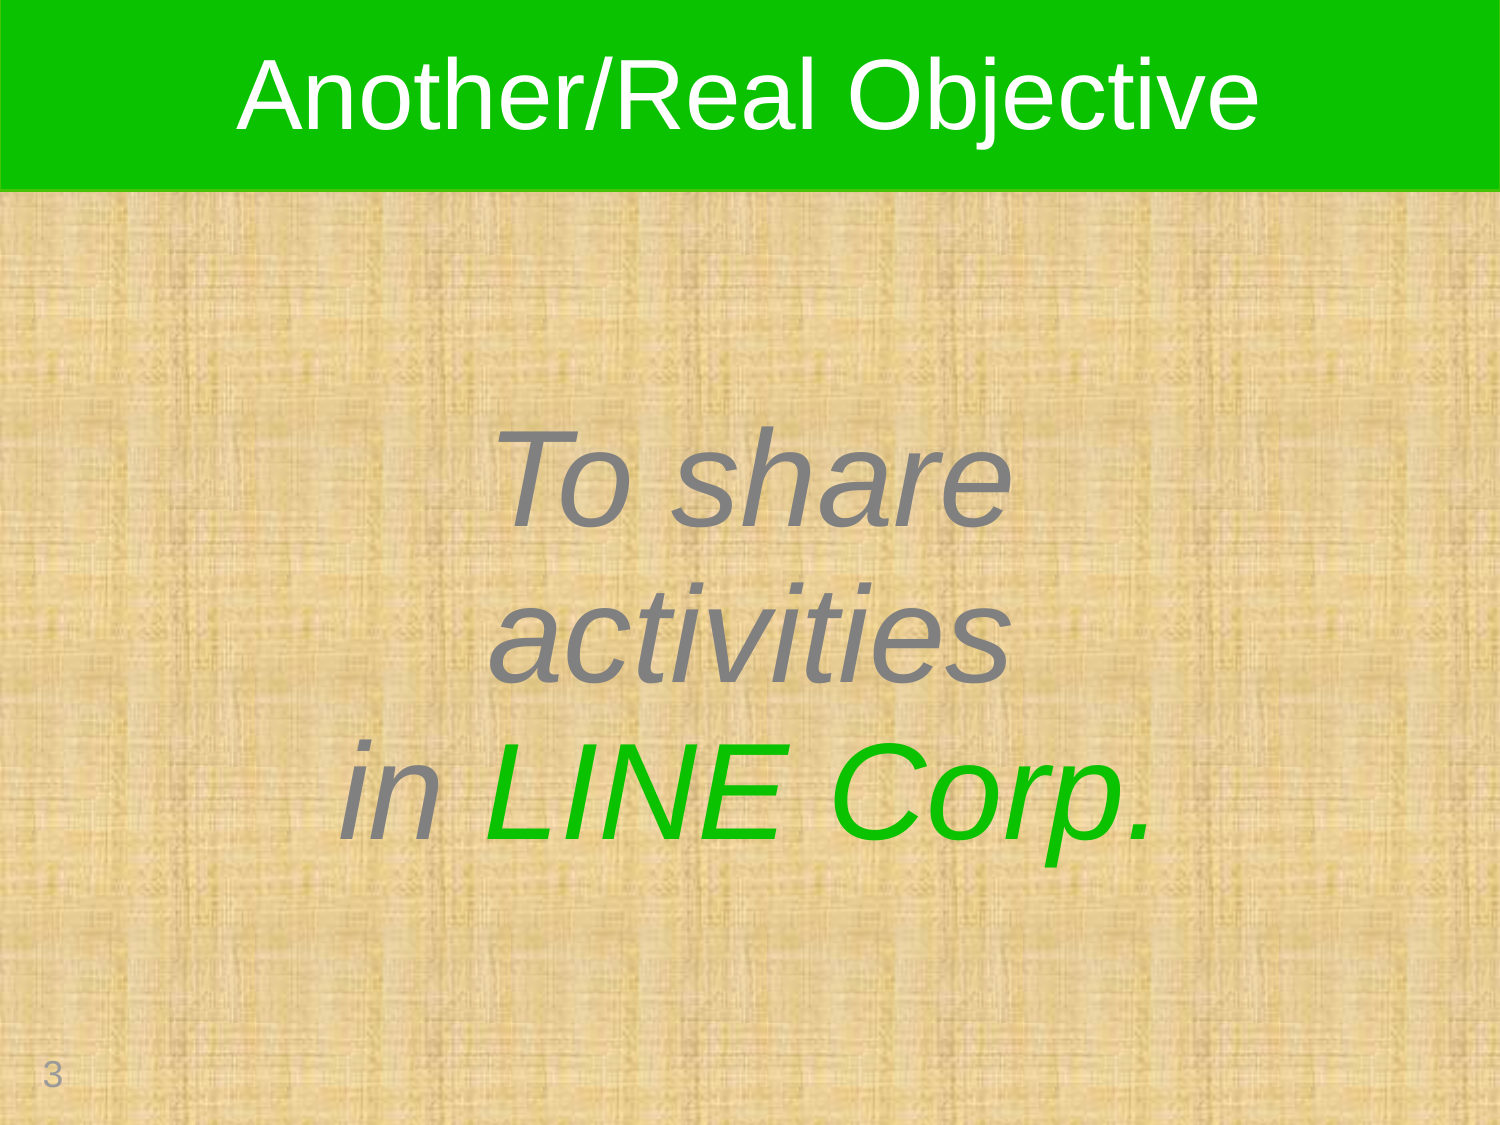

# Another/Real Objective
To share
activities
in LINE Corp.
3